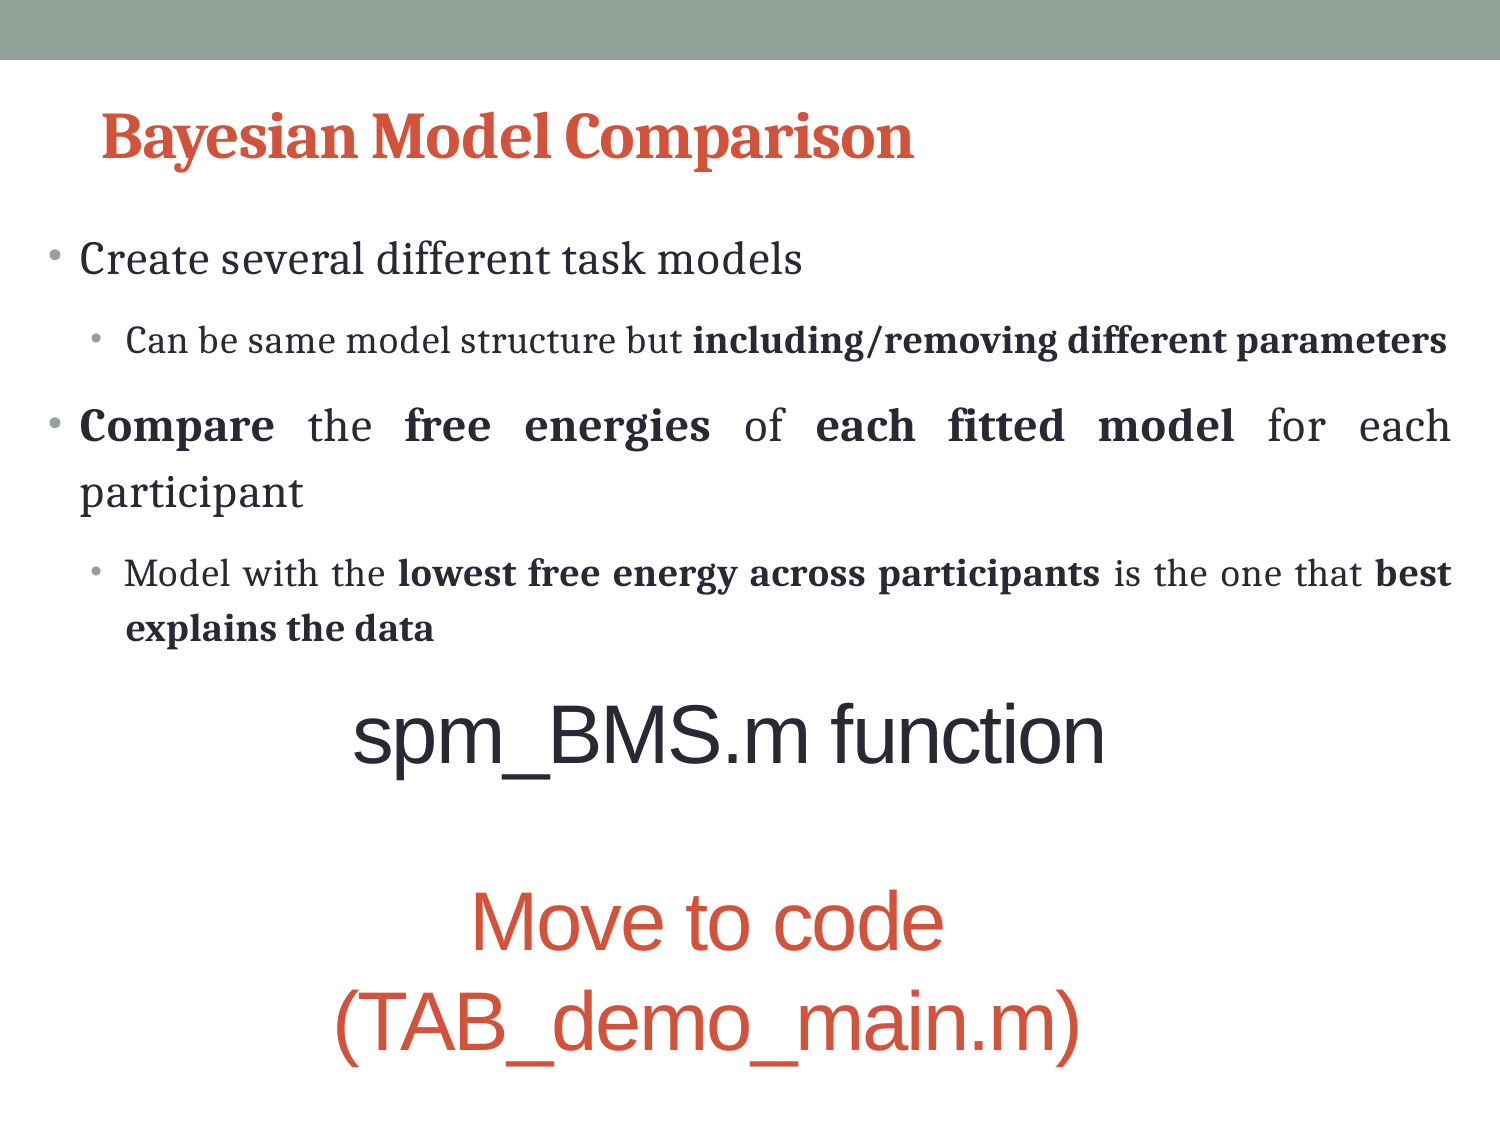

# Bayesian Model Comparison
Create several different task models
Can be same model structure but including/removing different parameters
Compare the free energies of each fitted model for each participant
Model with the lowest free energy across participants is the one that best explains the data
spm_BMS.m function
Move to code
(TAB_demo_main.m)